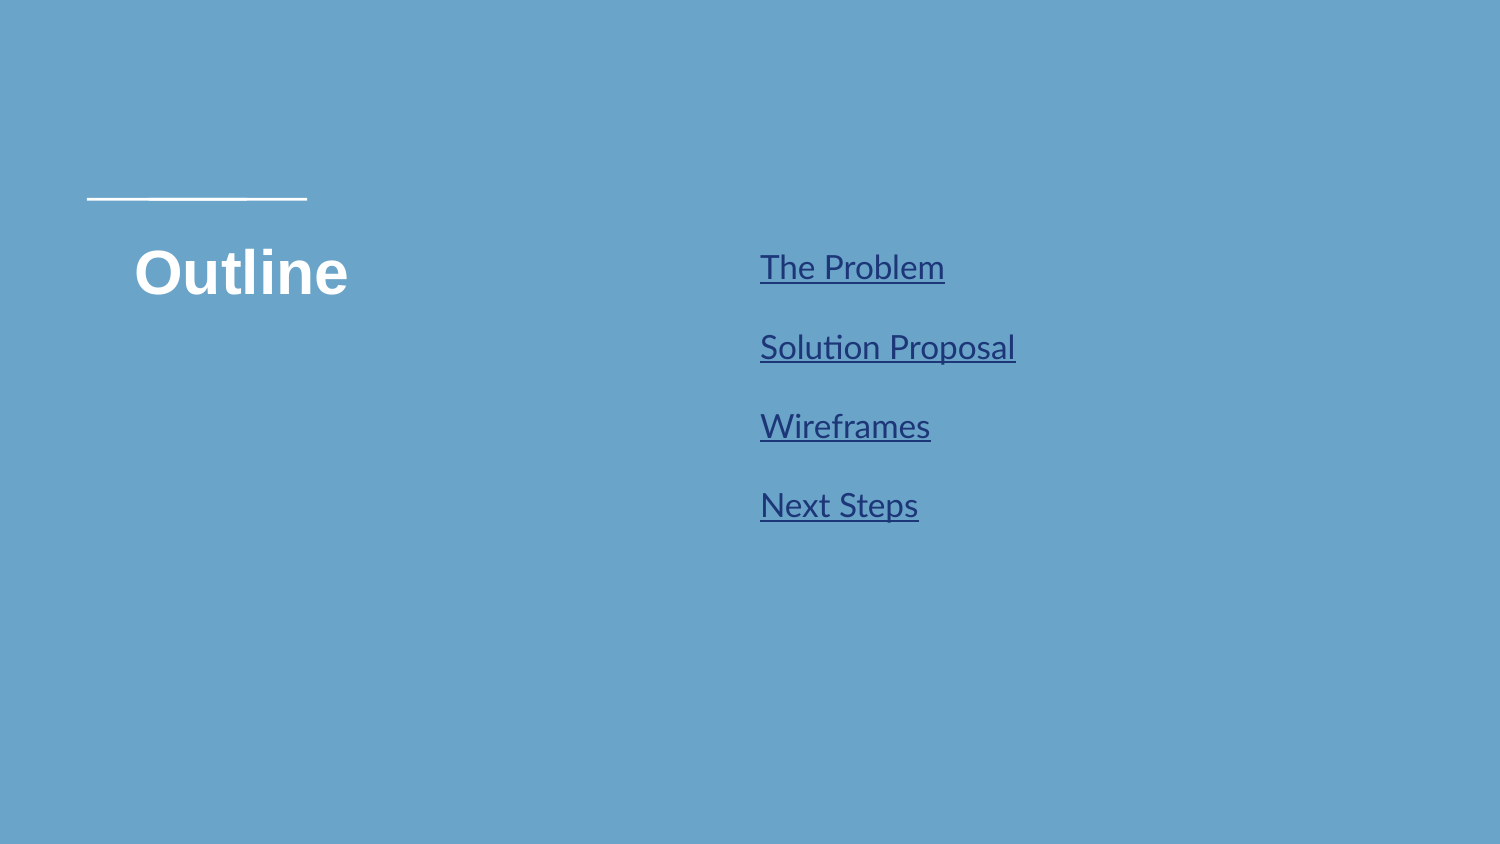

# Outline
The Problem
Solution Proposal
Wireframes
Next Steps